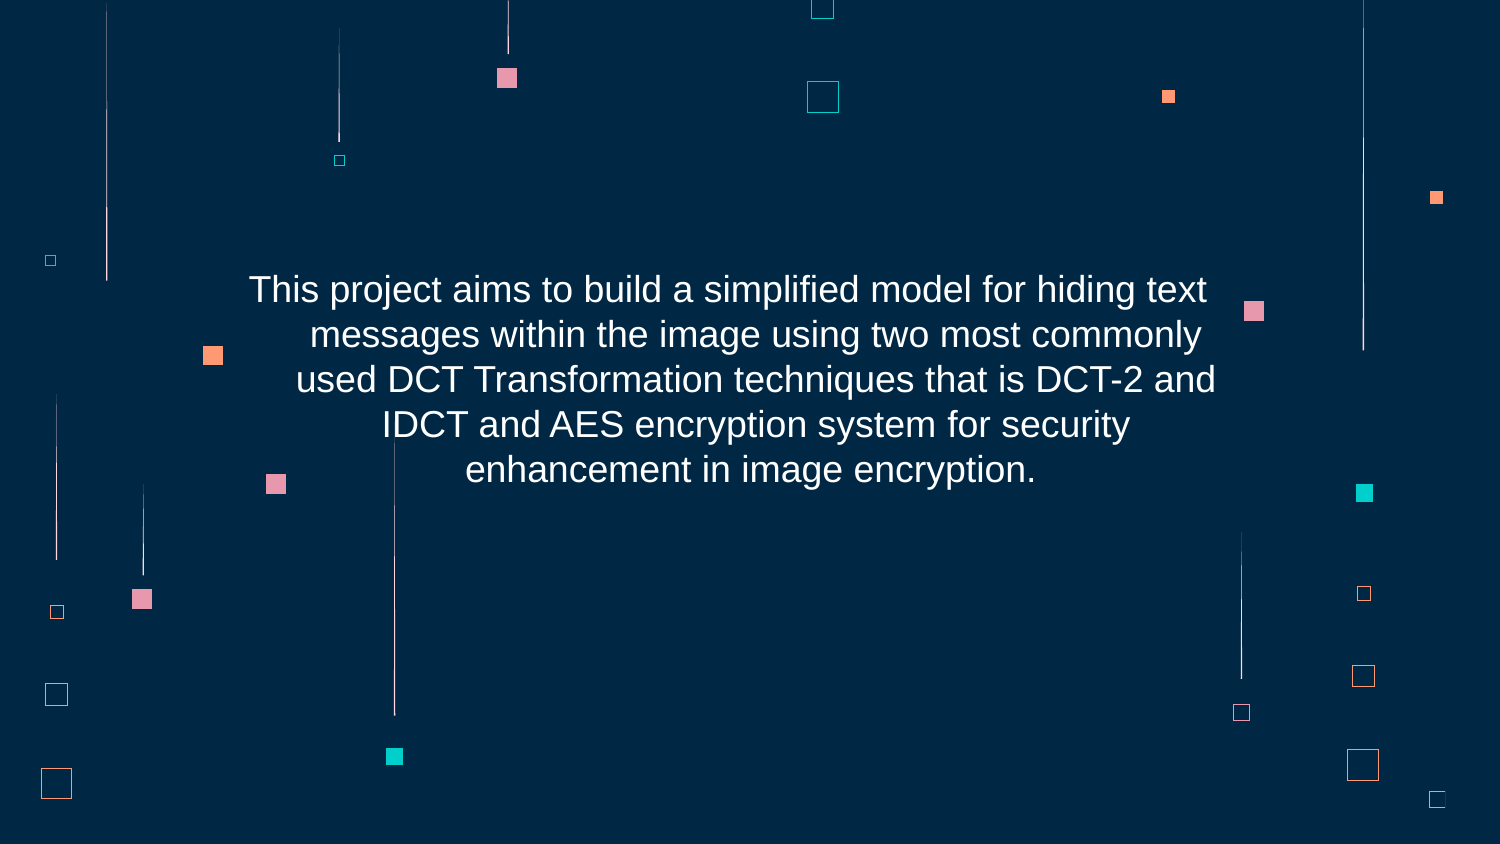

This project aims to build a simplified model for hiding text messages within the image using two most commonly used DCT Transformation techniques that is DCT-2 and IDCT and AES encryption system for security enhancement in image encryption.